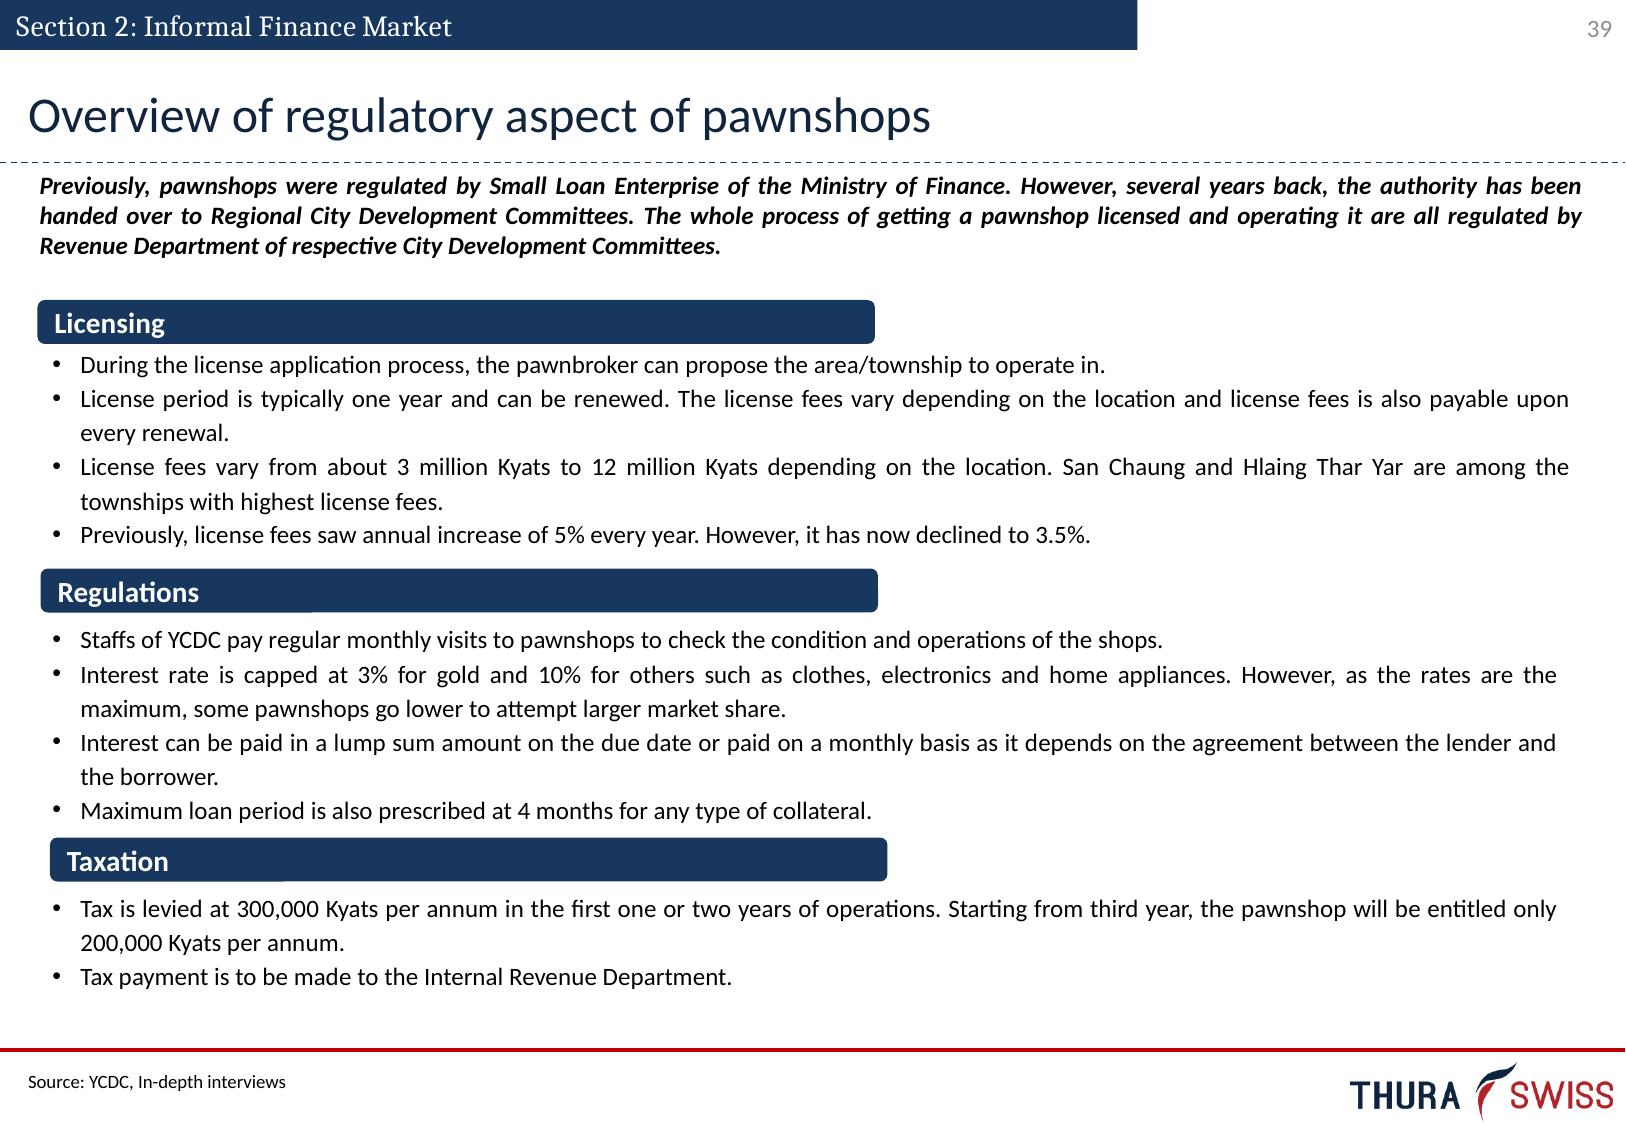

Section 2: Informal Finance Market
Overview of regulatory aspect of pawnshops
Previously, pawnshops were regulated by Small Loan Enterprise of the Ministry of Finance. However, several years back, the authority has been handed over to Regional City Development Committees. The whole process of getting a pawnshop licensed and operating it are all regulated by Revenue Department of respective City Development Committees.
Licensing
During the license application process, the pawnbroker can propose the area/township to operate in.
License period is typically one year and can be renewed. The license fees vary depending on the location and license fees is also payable upon every renewal.
License fees vary from about 3 million Kyats to 12 million Kyats depending on the location. San Chaung and Hlaing Thar Yar are among the townships with highest license fees.
Previously, license fees saw annual increase of 5% every year. However, it has now declined to 3.5%.
Regulations
Staffs of YCDC pay regular monthly visits to pawnshops to check the condition and operations of the shops.
Interest rate is capped at 3% for gold and 10% for others such as clothes, electronics and home appliances. However, as the rates are the maximum, some pawnshops go lower to attempt larger market share.
Interest can be paid in a lump sum amount on the due date or paid on a monthly basis as it depends on the agreement between the lender and the borrower.
Maximum loan period is also prescribed at 4 months for any type of collateral.
Taxation
Tax is levied at 300,000 Kyats per annum in the first one or two years of operations. Starting from third year, the pawnshop will be entitled only 200,000 Kyats per annum.
Tax payment is to be made to the Internal Revenue Department.
Source: YCDC, In-depth interviews